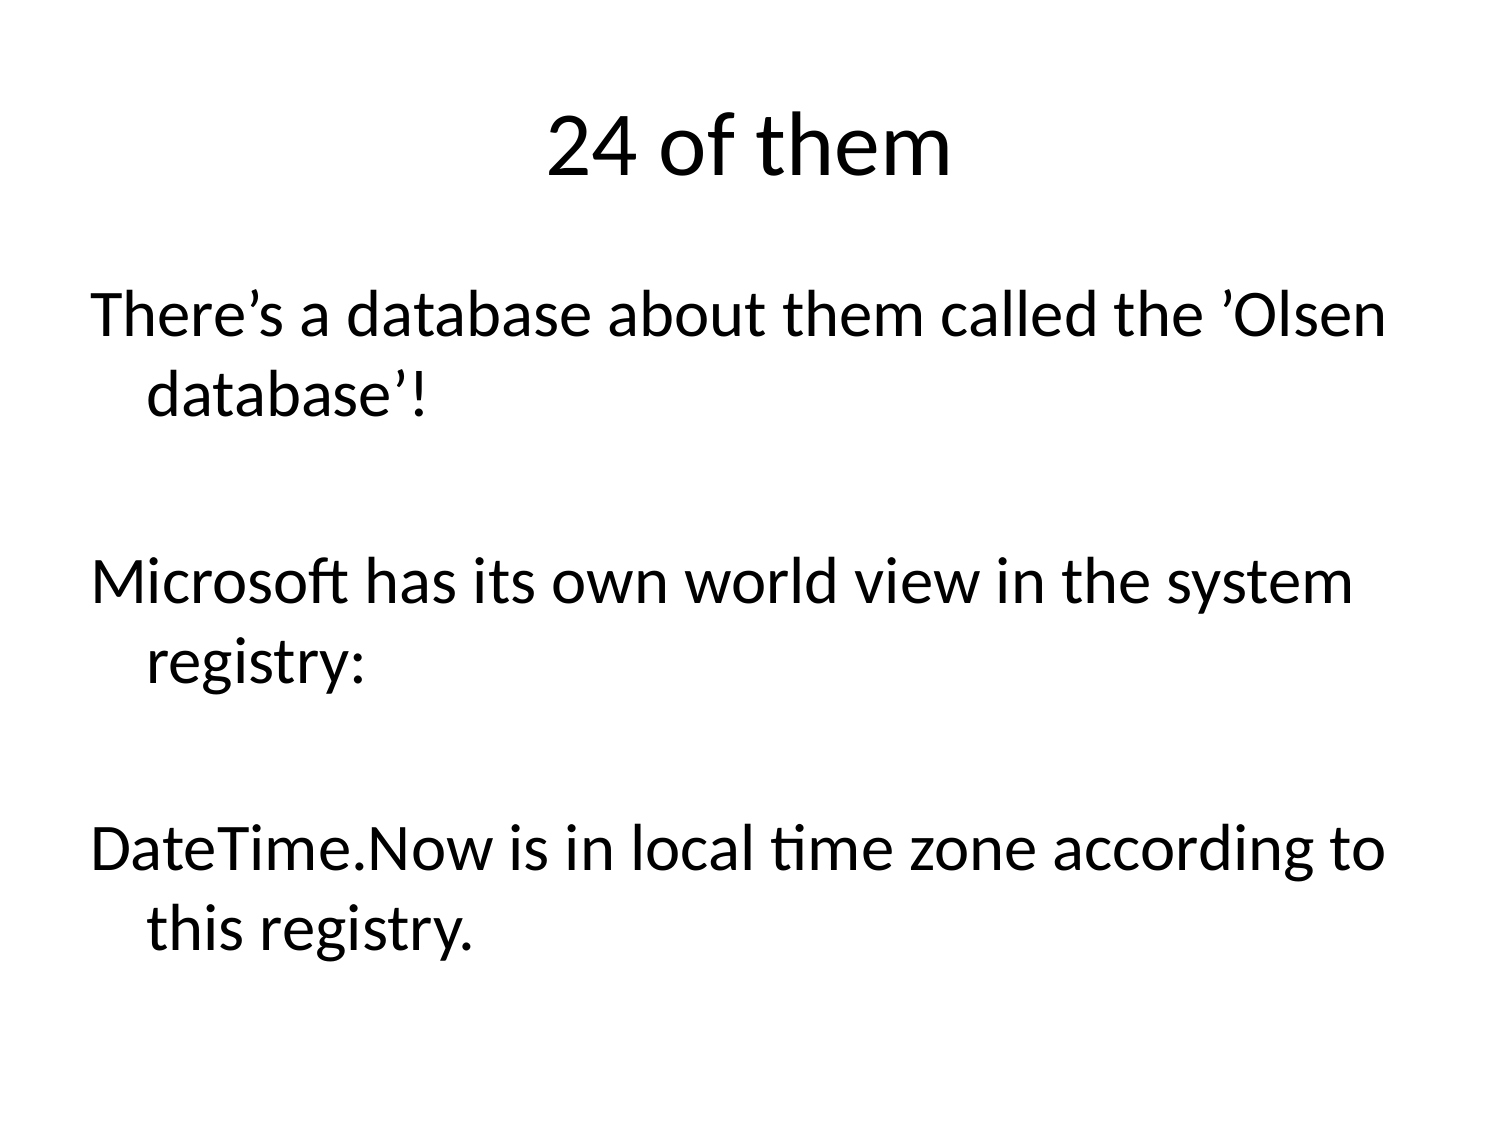

# 24 of them
There’s a database about them called the ’Olsen database’!

Microsoft has its own world view in the system registry:

DateTime.Now is in local time zone according to this registry.